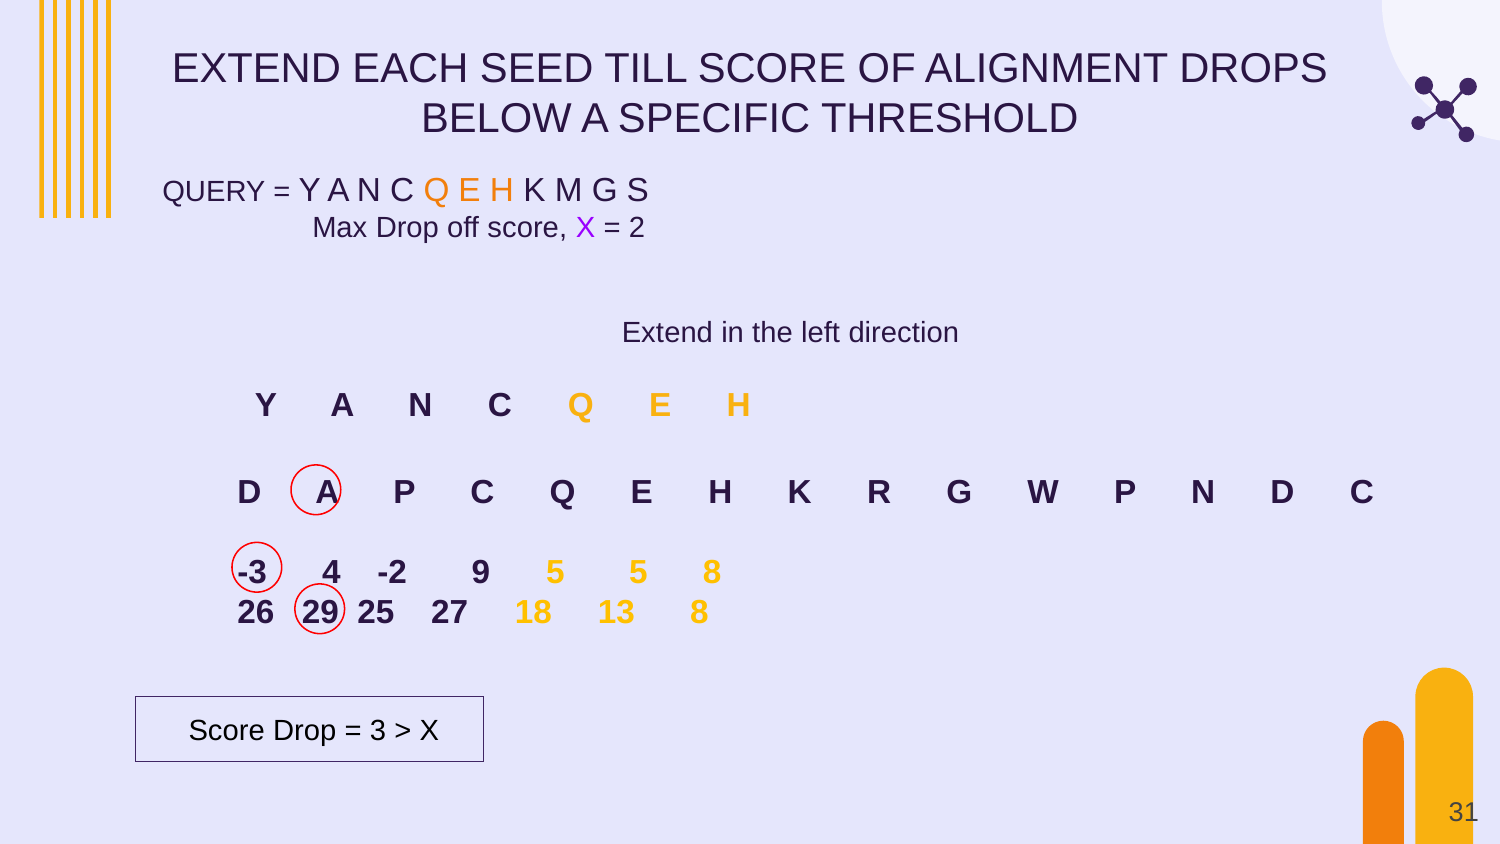

EXTEND EACH SEED TILL SCORE OF ALIGNMENT DROPS BELOW A SPECIFIC THRESHOLD

QUERY = Y A N C Q E H K M G S 						Max Drop off score, X = 2

Extend in the left direction

          Y      A      N      C      Q      E      H

D      A      P      C      Q      E      H      K      R      G      W      P      N      D      C

-3      4    -2       9      5       5      8
26   29  25    27     18     13      8

 Score Drop = 3 > X
31